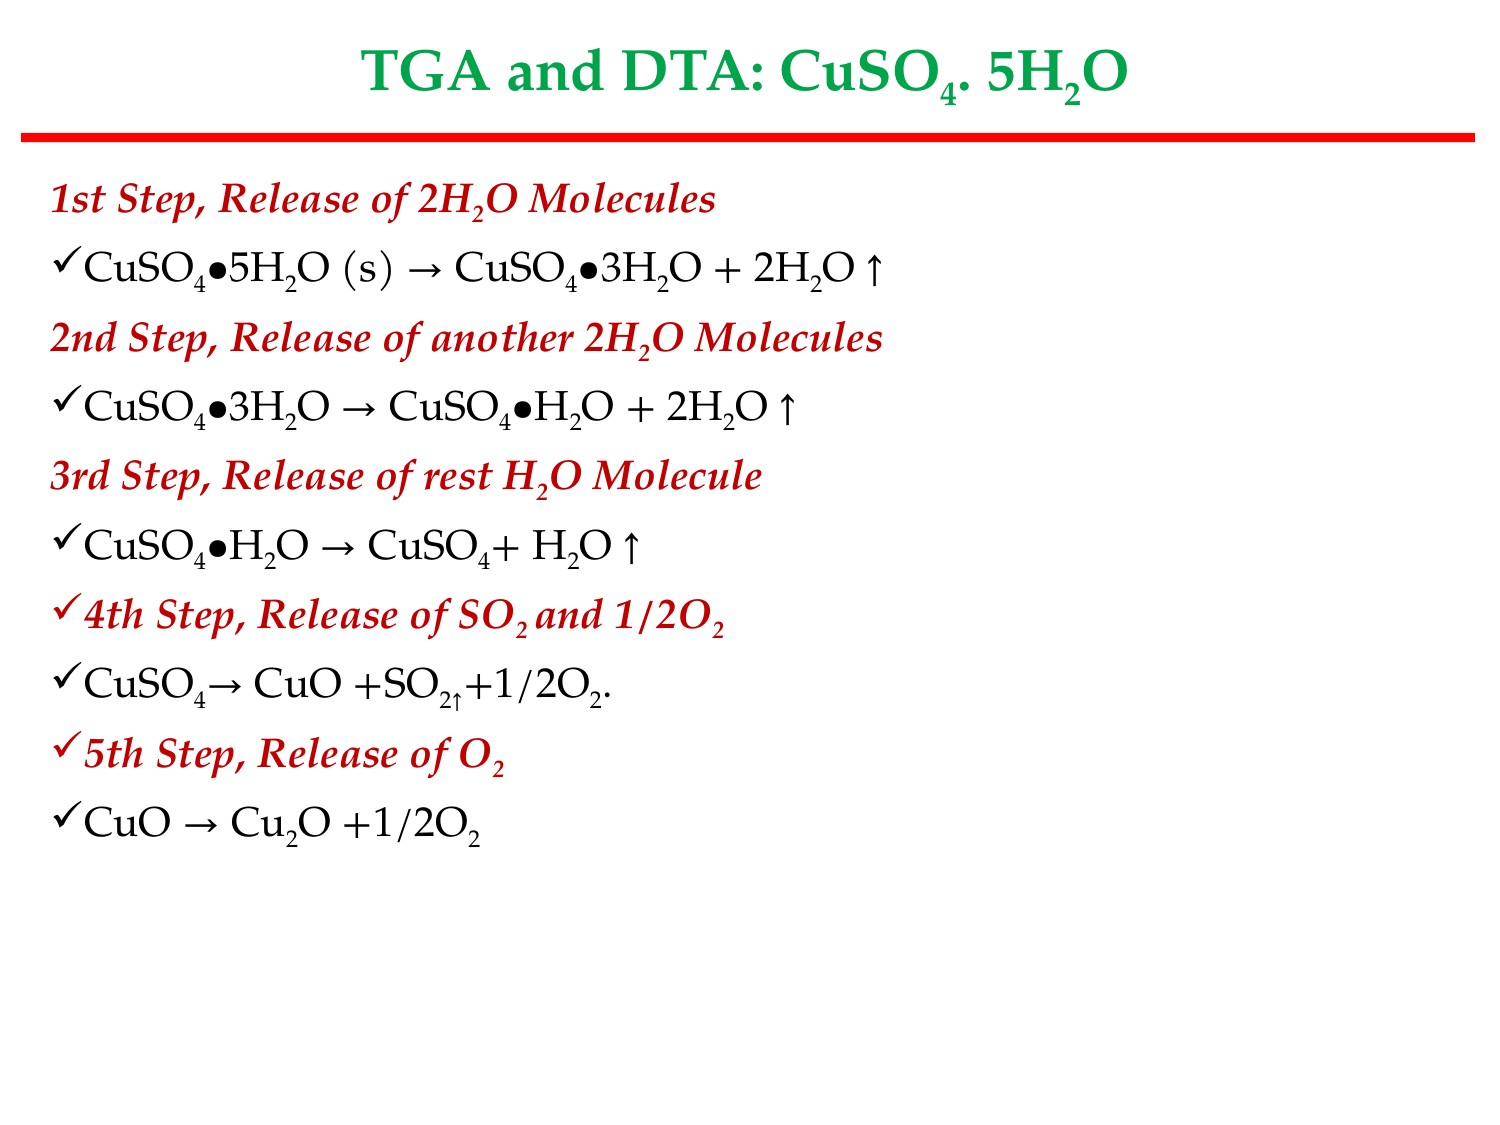

TGA and DTA: CuSO4. 5H2O

1st Step, Release of 2H2O Molecules
CuSO4•5H2O (s) → CuSO4•3H2O + 2H2O ↑
2nd Step, Release of another 2H2O Molecules
CuSO4•3H2O → CuSO4•H2O + 2H2O ↑
3rd Step, Release of rest H2O Molecule
CuSO4•H2O → CuSO4+ H2O ↑
4th Step, Release of SO2 and 1/2O2
CuSO4→ CuO +SO2↑+1/2O2.
5th Step, Release of O2
CuO → Cu2O +1/2O2